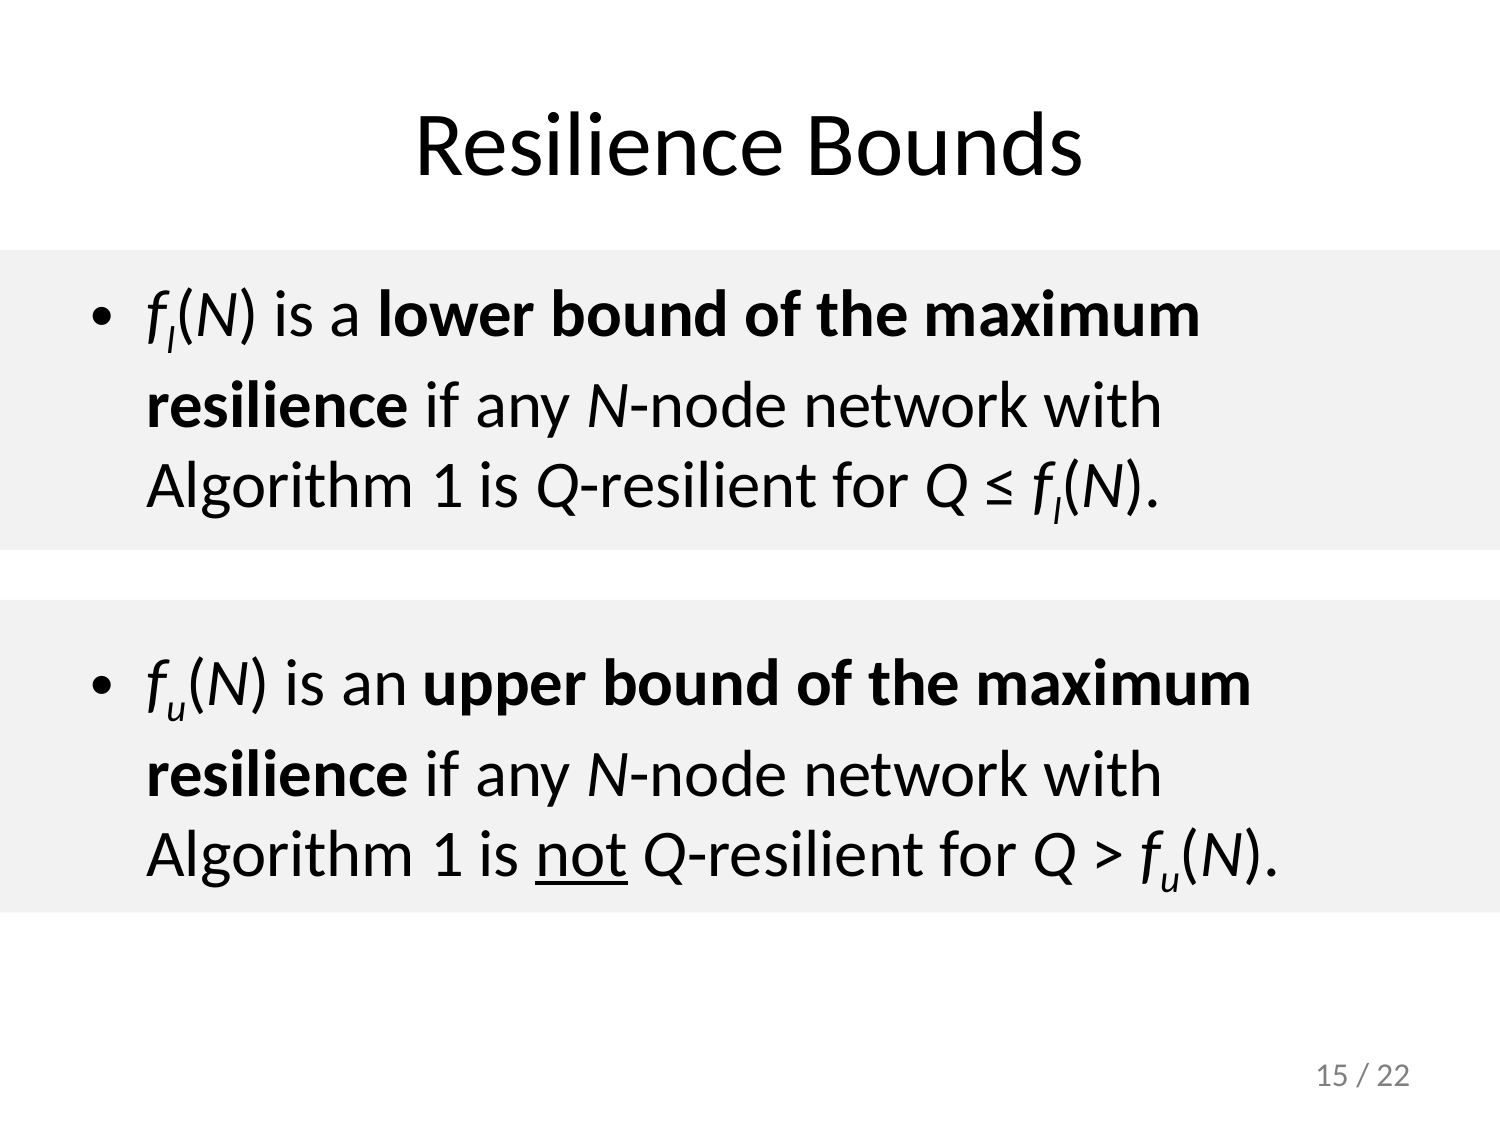

# Resilience Bounds

fl(N) is a lower bound of the maximum resilience if any N-node network with Algorithm 1 is Q-resilient for Q ≤ fl(N).

fu(N) is an upper bound of the maximum resilience if any N-node network with Algorithm 1 is not Q-resilient for Q > fu(N).

15 / 22